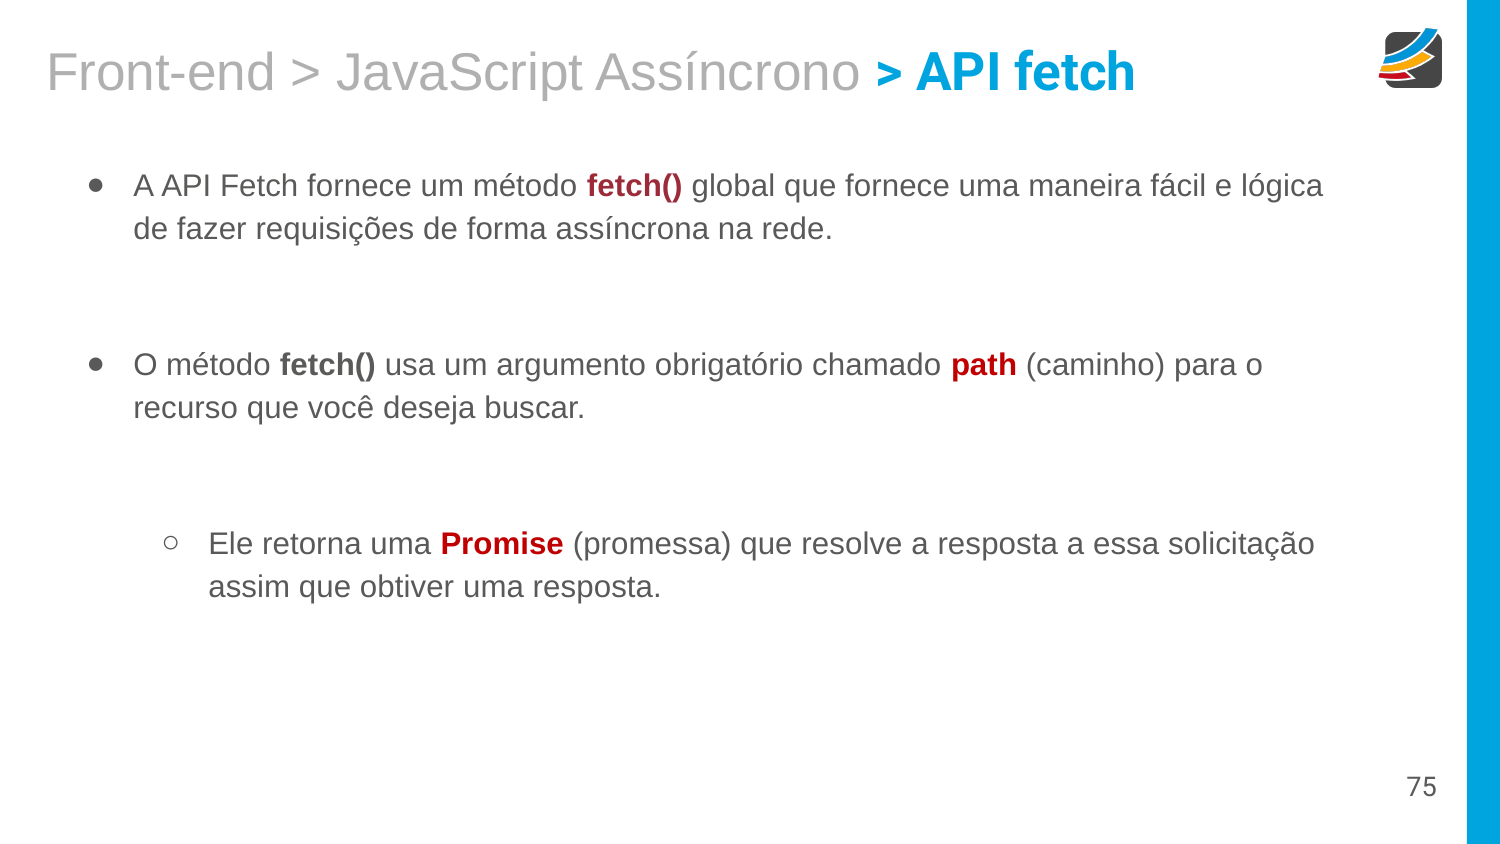

# Front-end > JavaScript Assíncrono > API fetch

A API Fetch fornece um método fetch() global que fornece uma maneira fácil e lógica de fazer requisições de forma assíncrona na rede.

O método fetch() usa um argumento obrigatório chamado path (caminho) para o recurso que você deseja buscar.

Ele retorna uma Promise (promessa) que resolve a resposta a essa solicitação assim que obtiver uma resposta.
75